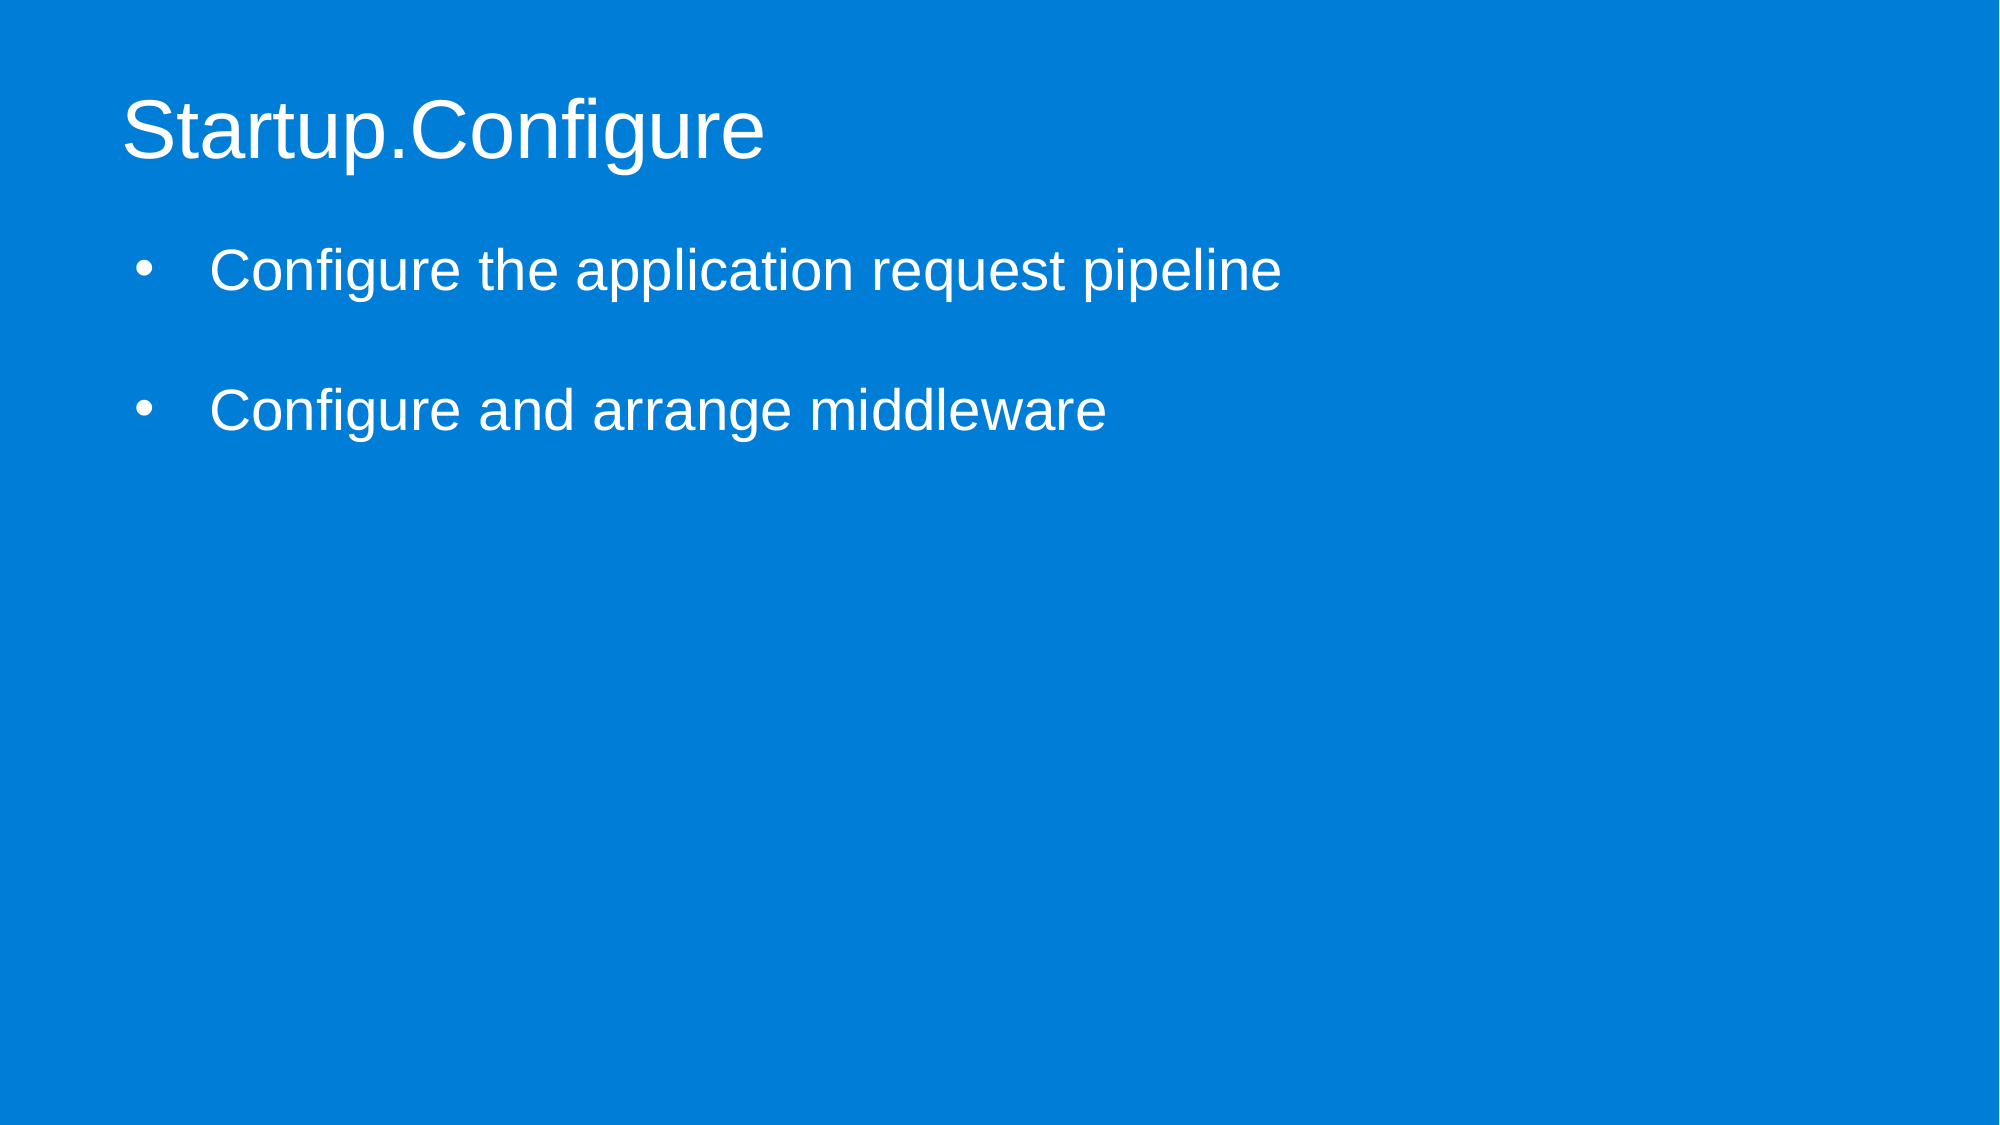

# Startup.Configure
Configure the application request pipeline

Configure and arrange middleware